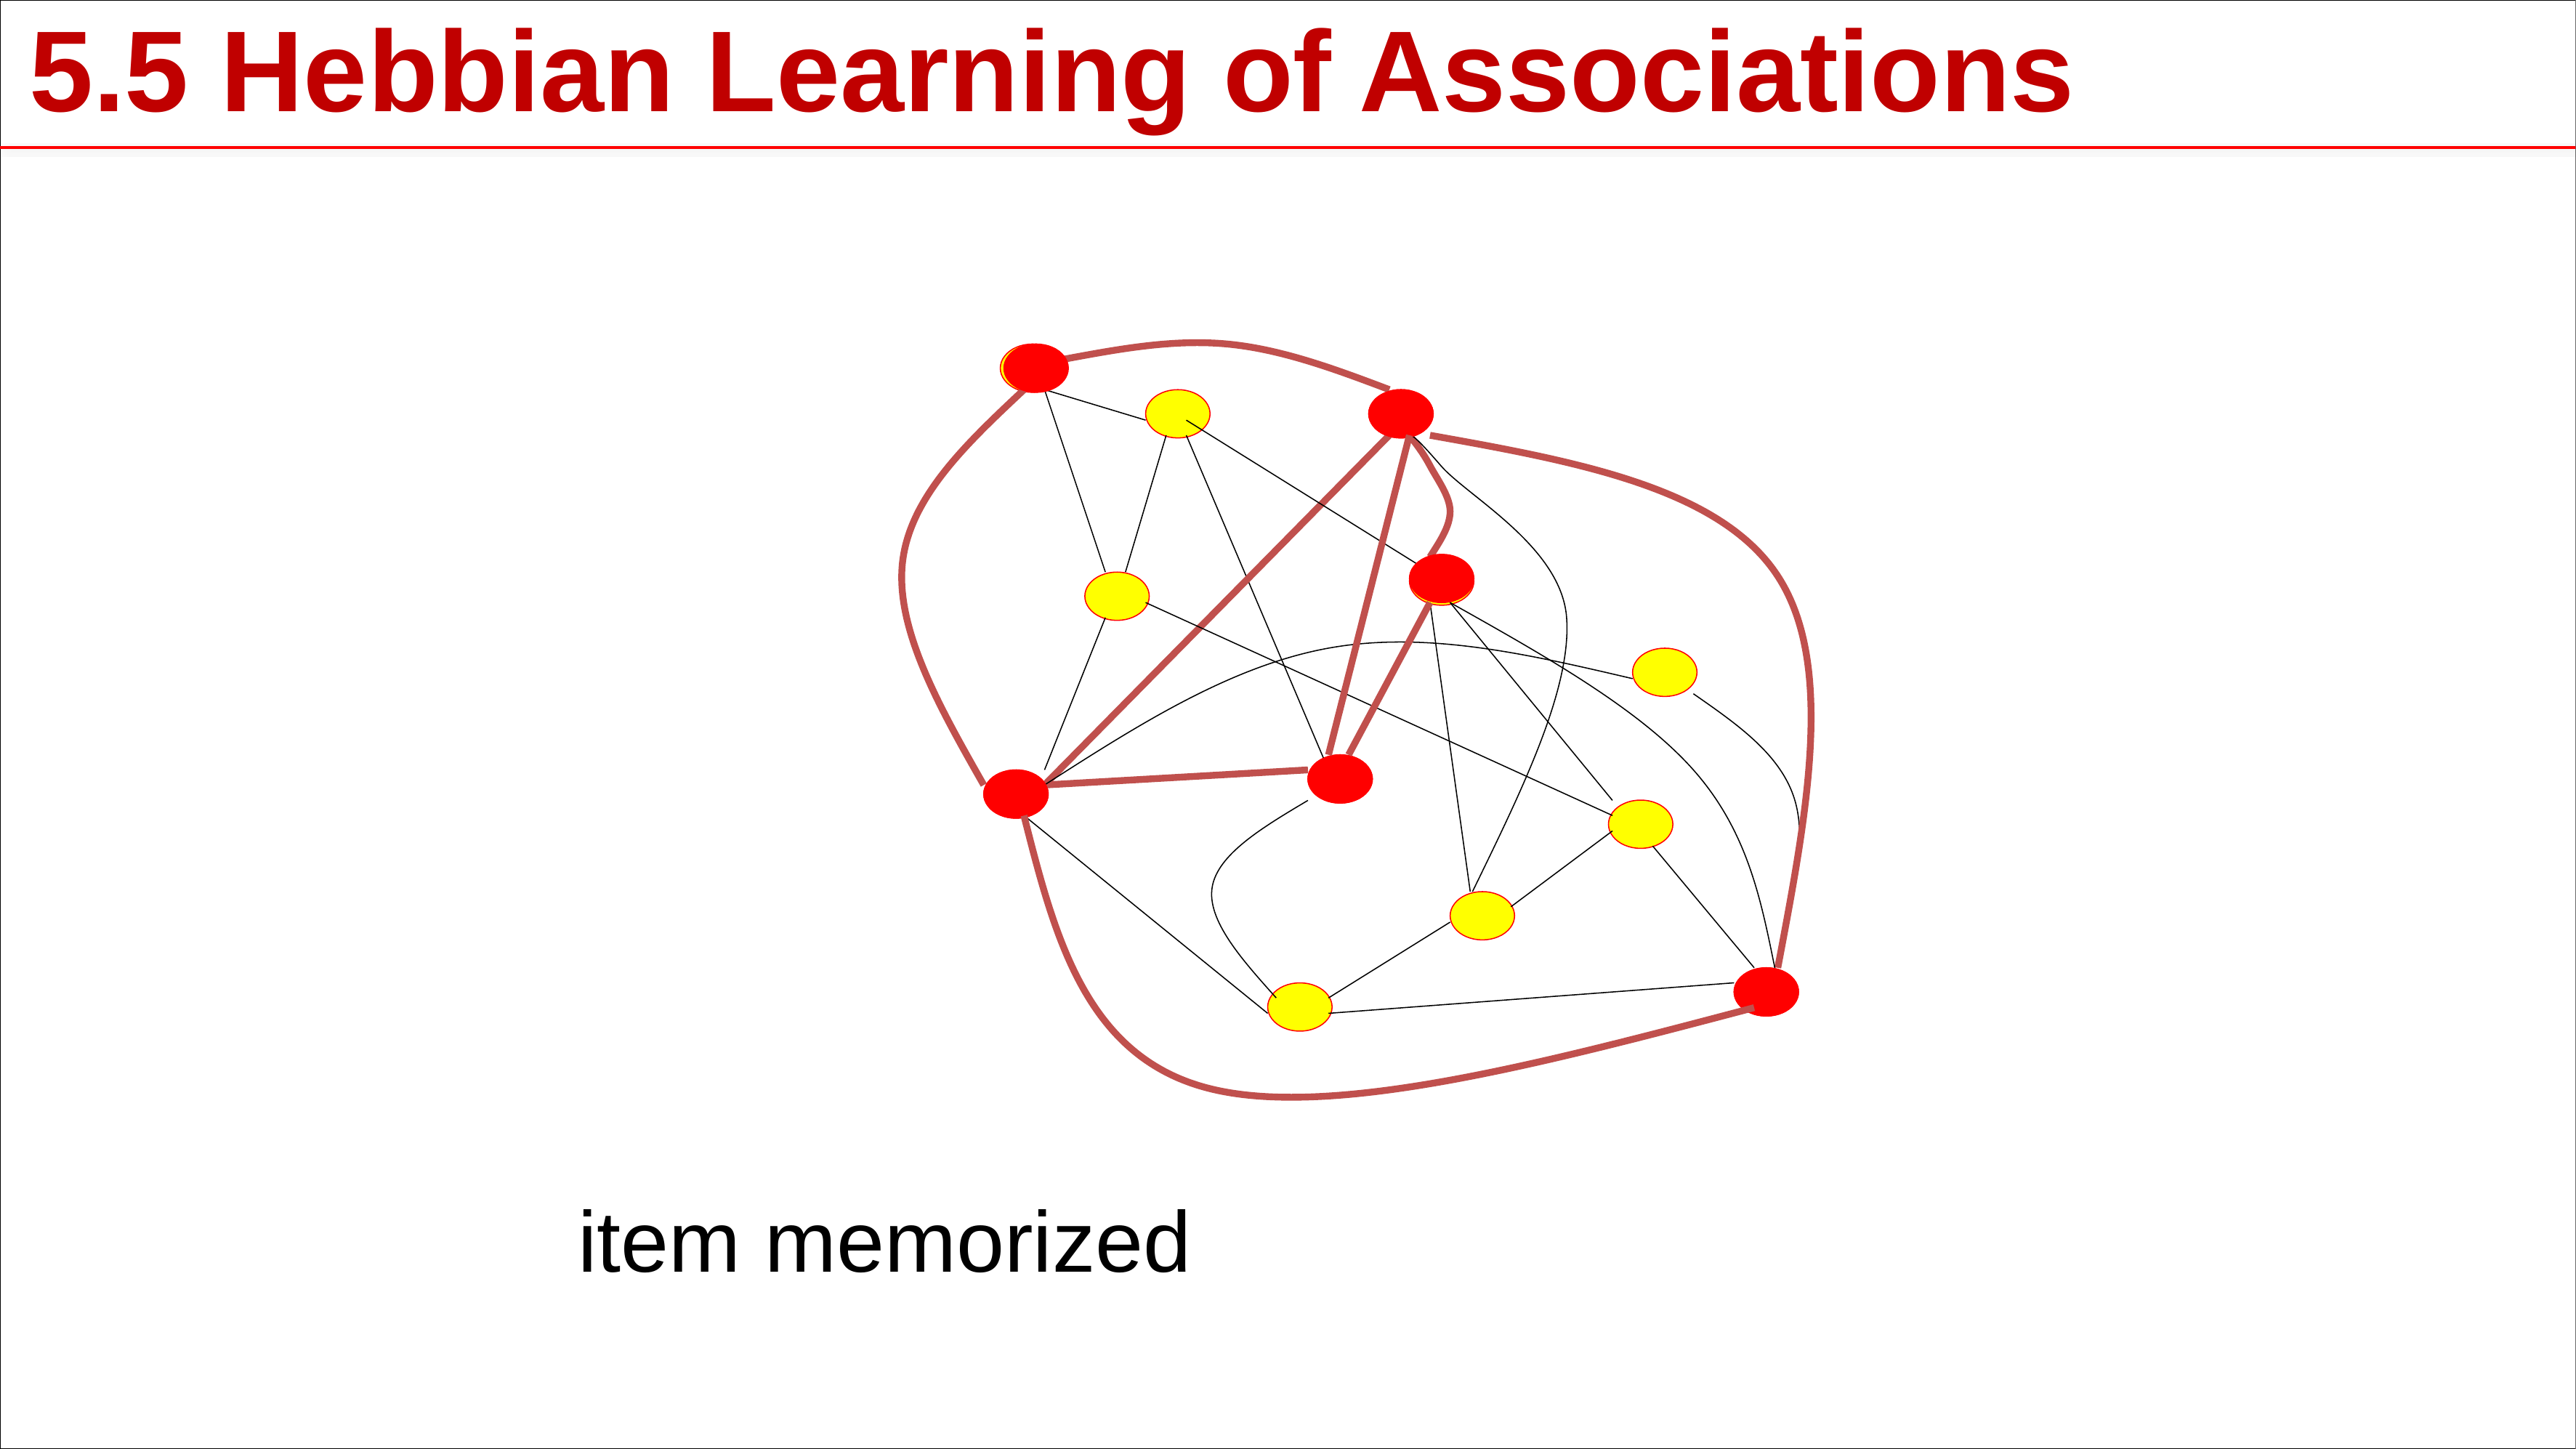

5.5 Hebbian Learning of Associations

item memorized